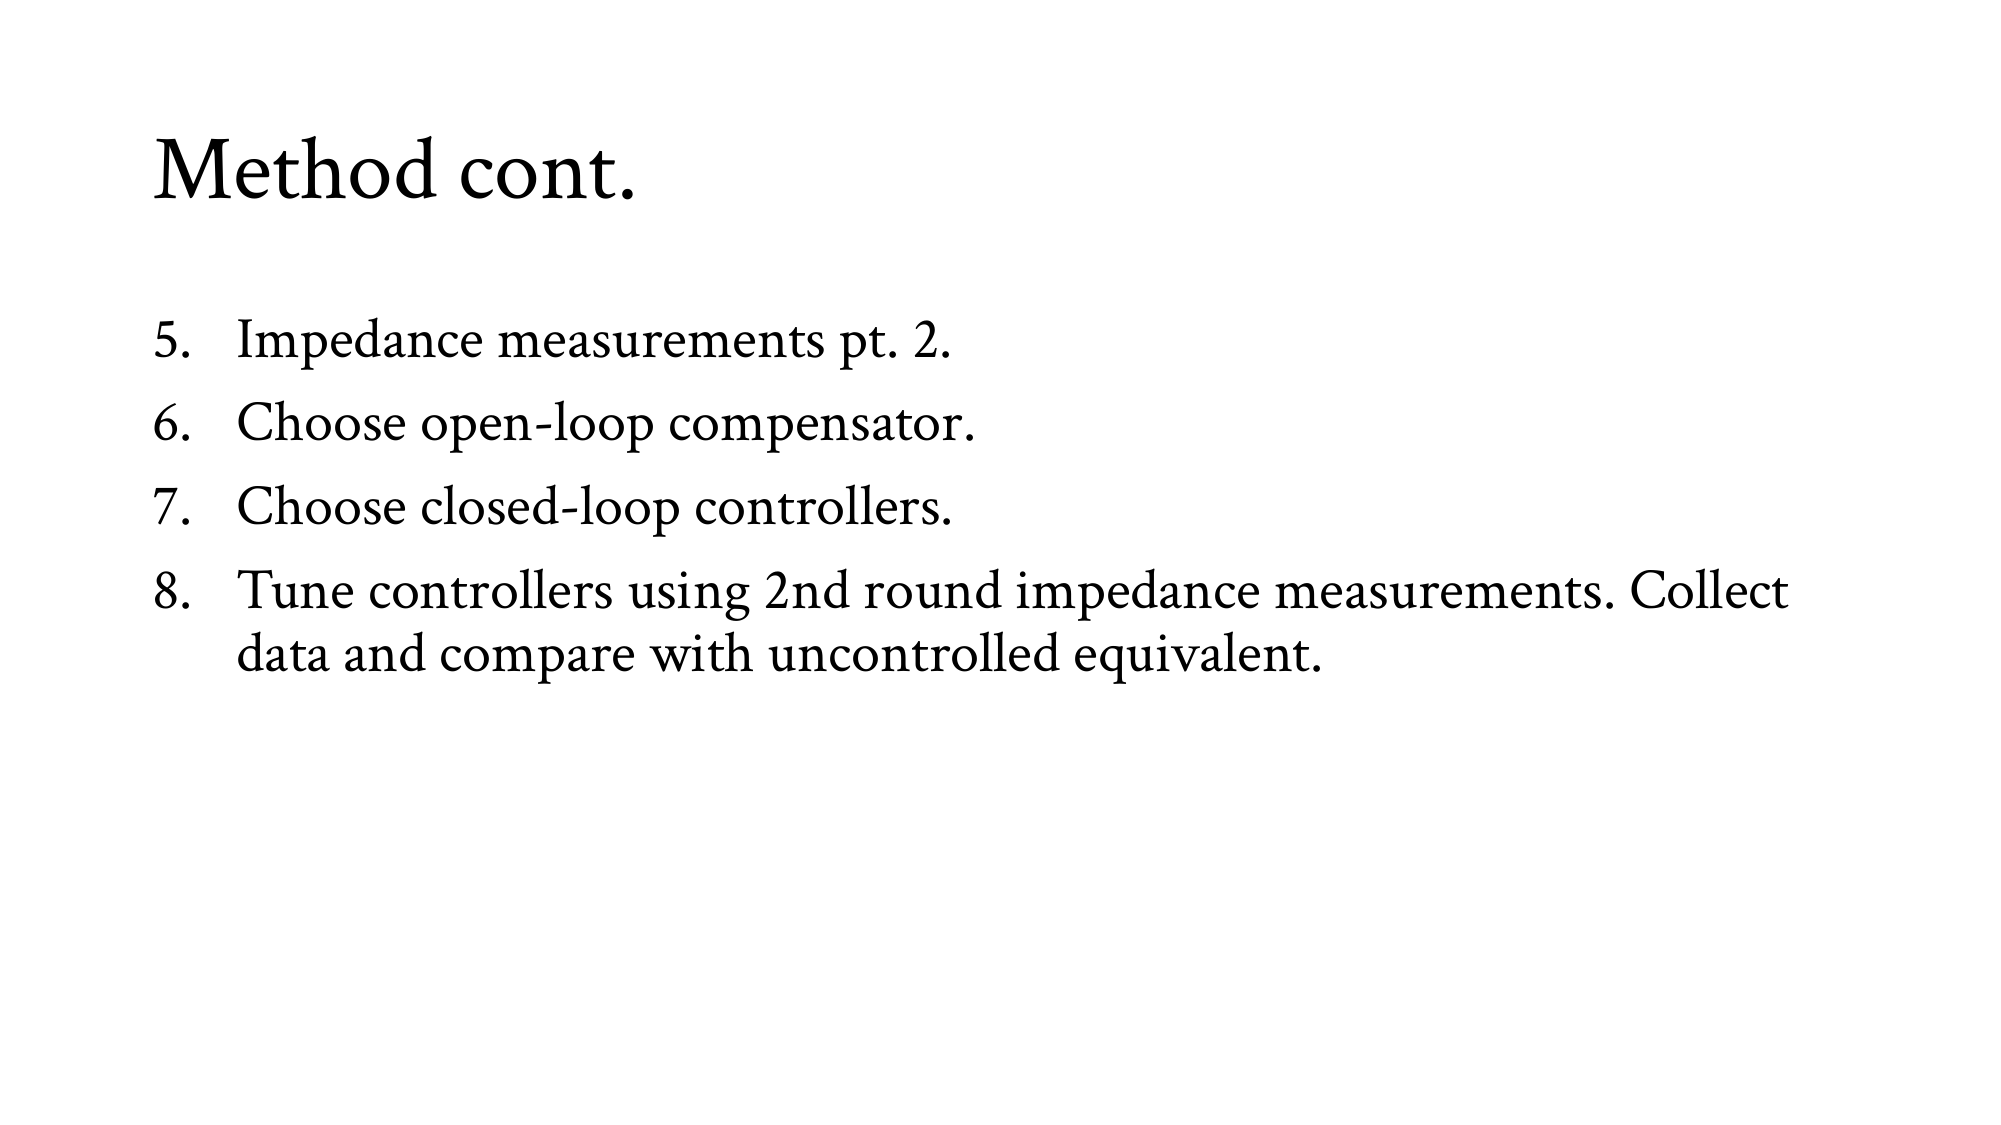

# Method cont.
Impedance measurements pt. 2.
Choose open-loop compensator.
Choose closed-loop controllers.
Tune controllers using 2nd round impedance measurements. Collect data and compare with uncontrolled equivalent.